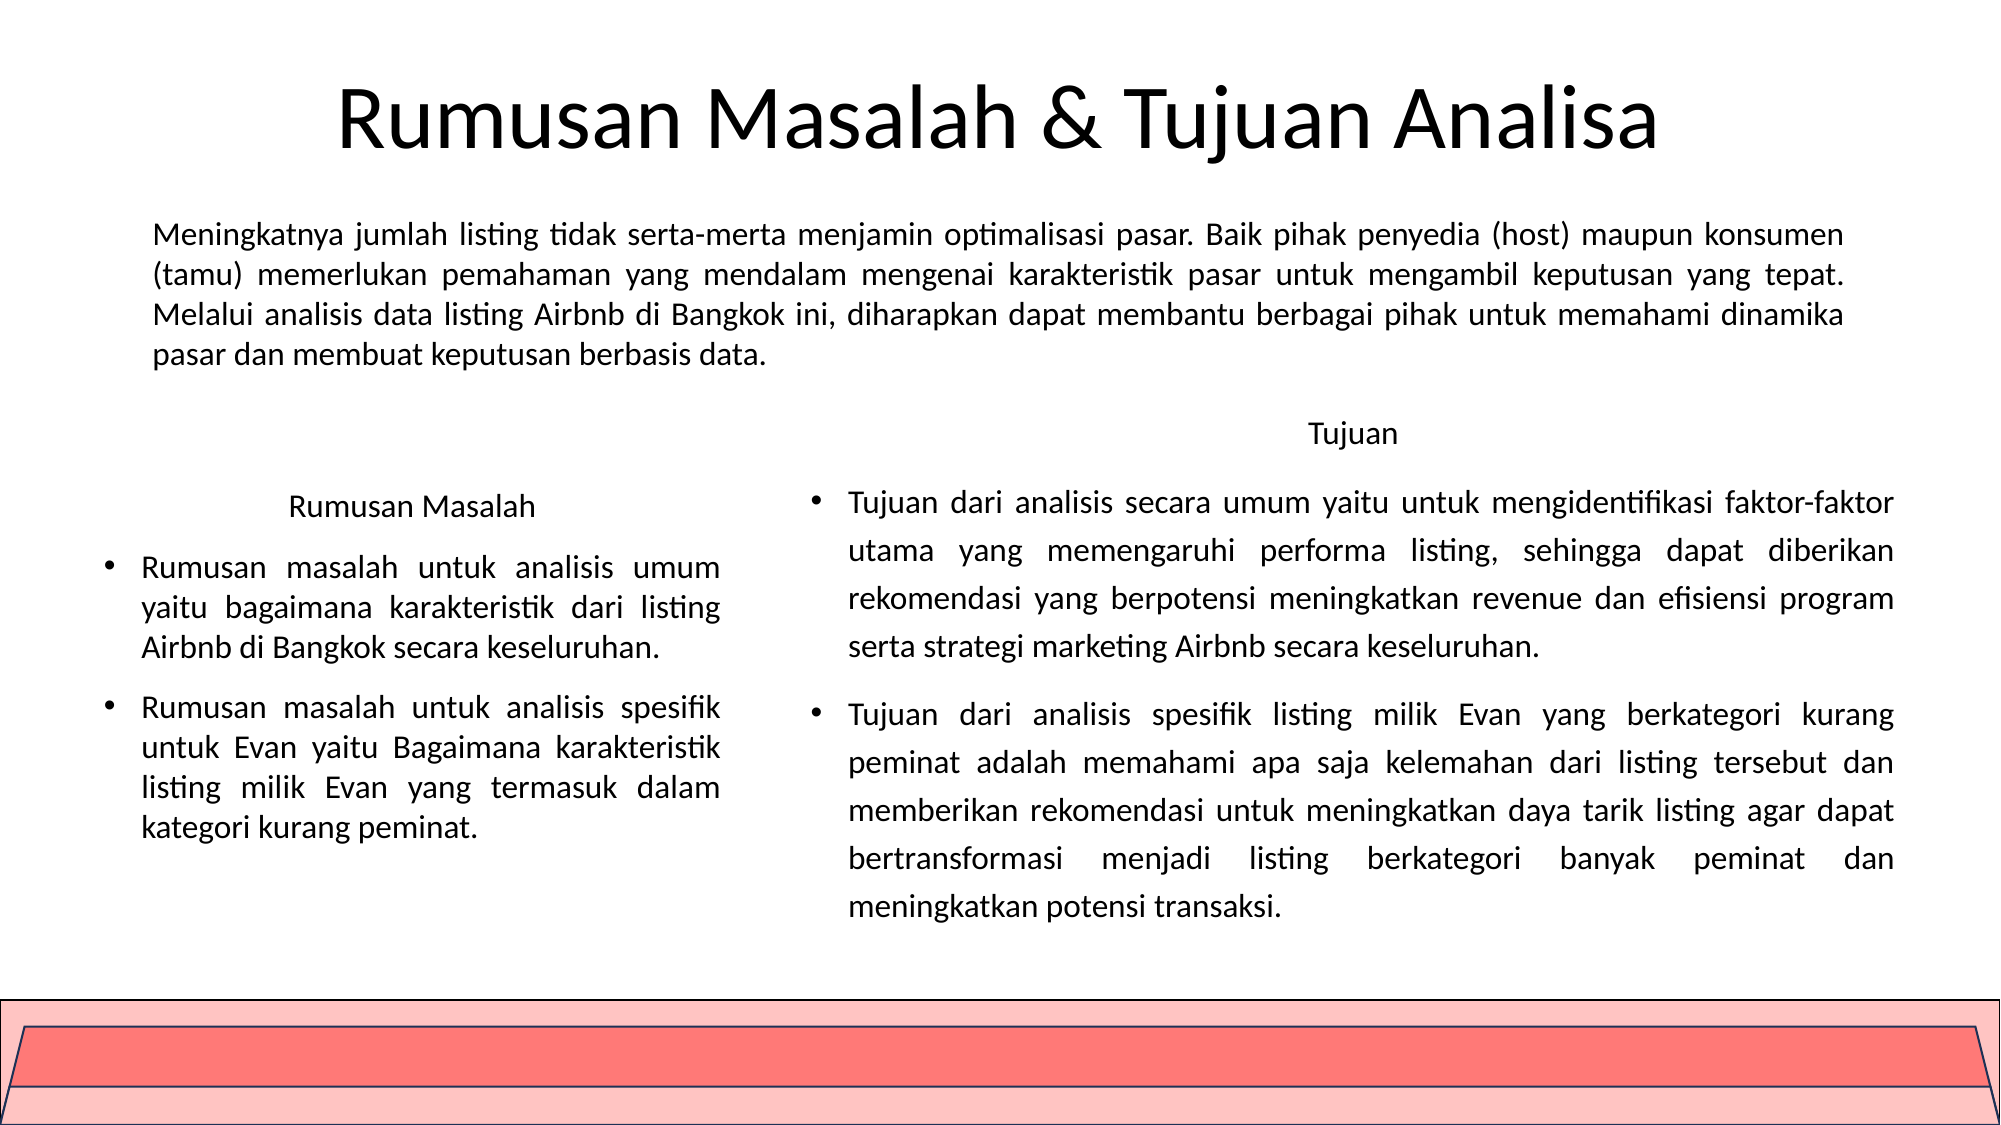

# Rumusan Masalah & Tujuan Analisa
Meningkatnya jumlah listing tidak serta-merta menjamin optimalisasi pasar. Baik pihak penyedia (host) maupun konsumen (tamu) memerlukan pemahaman yang mendalam mengenai karakteristik pasar untuk mengambil keputusan yang tepat. Melalui analisis data listing Airbnb di Bangkok ini, diharapkan dapat membantu berbagai pihak untuk memahami dinamika pasar dan membuat keputusan berbasis data.
Tujuan
Tujuan dari analisis secara umum yaitu untuk mengidentifikasi faktor-faktor utama yang memengaruhi performa listing, sehingga dapat diberikan rekomendasi yang berpotensi meningkatkan revenue dan efisiensi program serta strategi marketing Airbnb secara keseluruhan.
Tujuan dari analisis spesifik listing milik Evan yang berkategori kurang peminat adalah memahami apa saja kelemahan dari listing tersebut dan memberikan rekomendasi untuk meningkatkan daya tarik listing agar dapat bertransformasi menjadi listing berkategori banyak peminat dan meningkatkan potensi transaksi.

Rumusan Masalah
Rumusan masalah untuk analisis umum yaitu bagaimana karakteristik dari listing Airbnb di Bangkok secara keseluruhan.
Rumusan masalah untuk analisis spesifik untuk Evan yaitu Bagaimana karakteristik listing milik Evan yang termasuk dalam kategori kurang peminat.